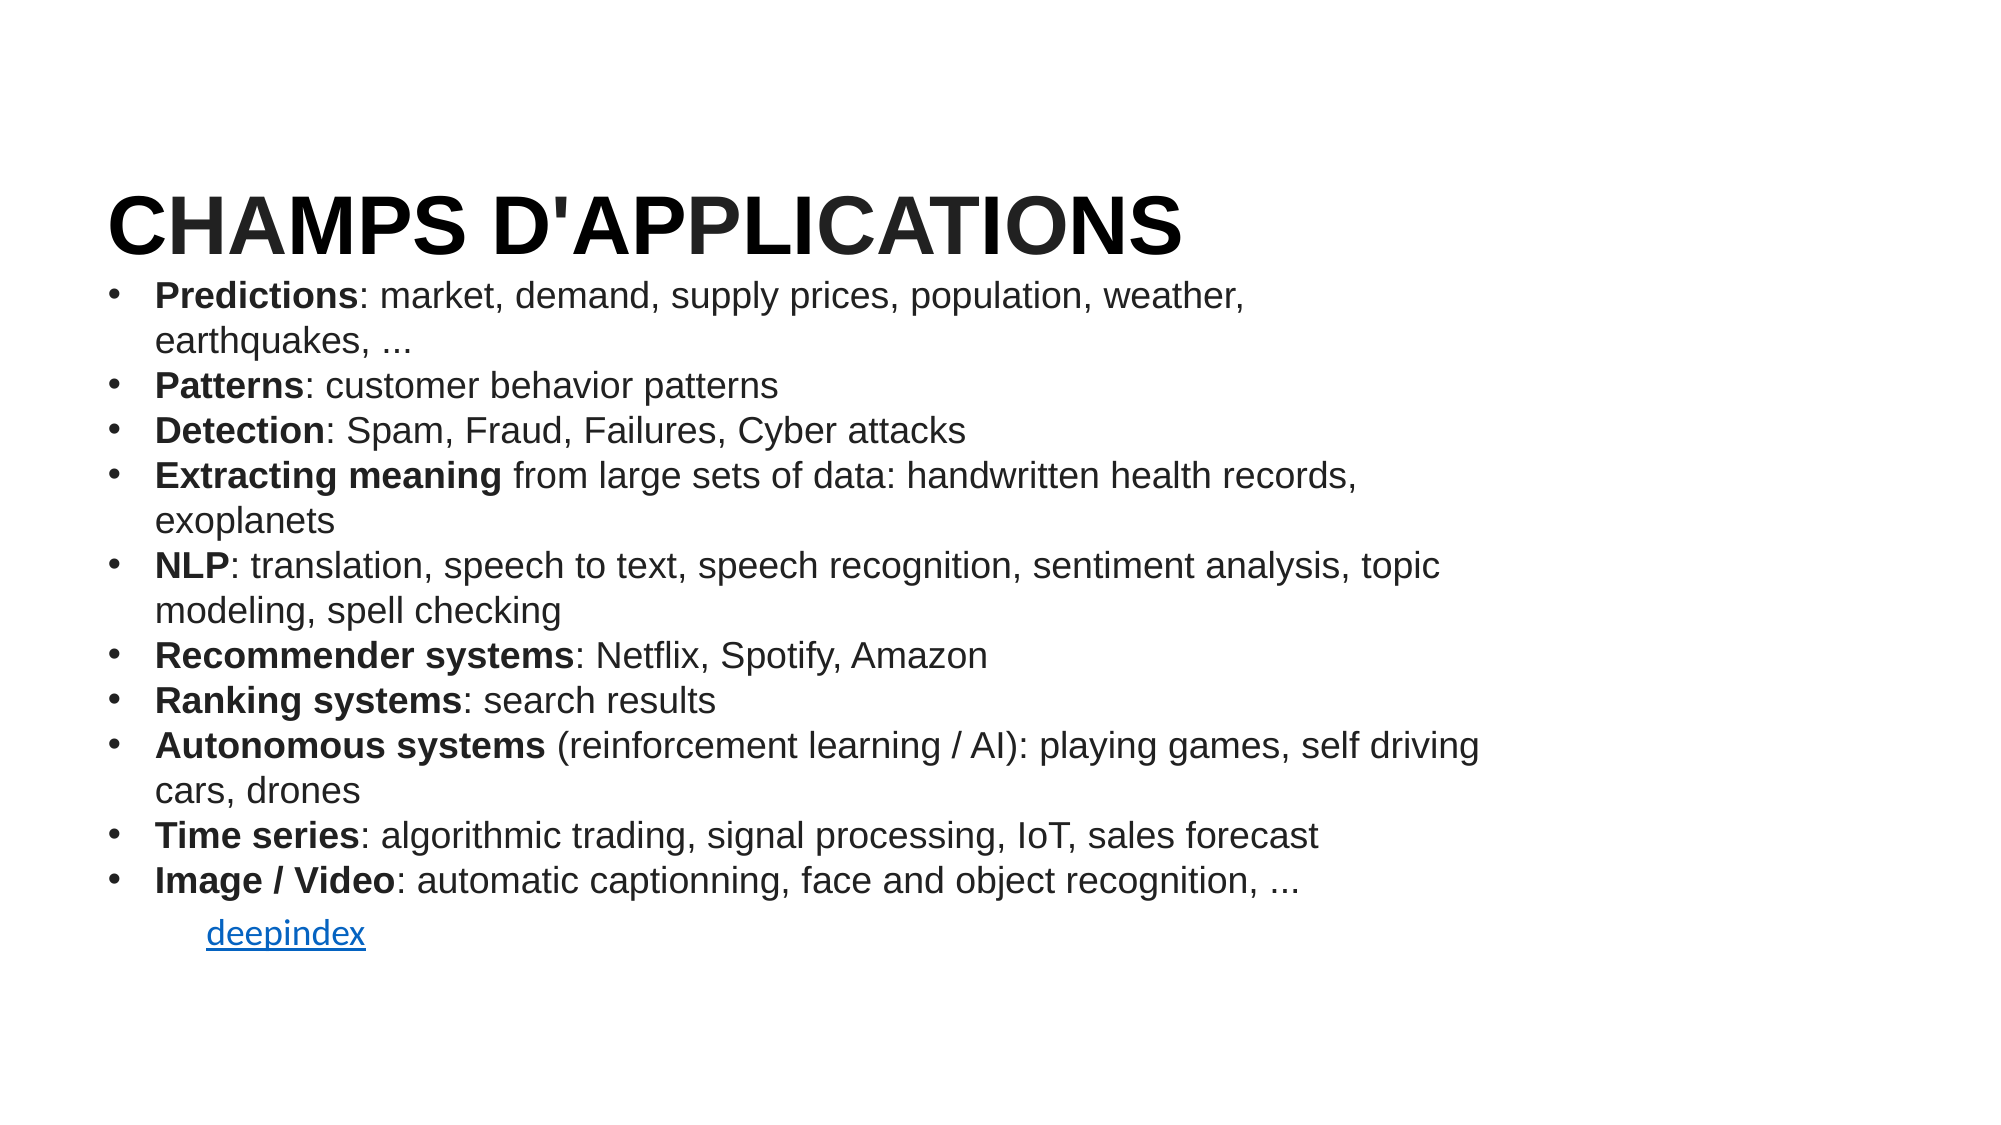

CHAMPS D'APPLICATIONS
Predictions: market, demand, supply prices, population, weather, earthquakes, ...
Patterns: customer behavior patterns
Detection: Spam, Fraud, Failures, Cyber attacks
Extracting meaning from large sets of data: handwritten health records, exoplanets
NLP: translation, speech to text, speech recognition, sentiment analysis, topic modeling, spell checking
Recommender systems: Netflix, Spotify, Amazon
Ranking systems: search results
Autonomous systems (reinforcement learning / AI): playing games, self driving cars, drones
Time series: algorithmic trading, signal processing, IoT, sales forecast
Image / Video: automatic captionning, face and object recognition, ...
deepindex